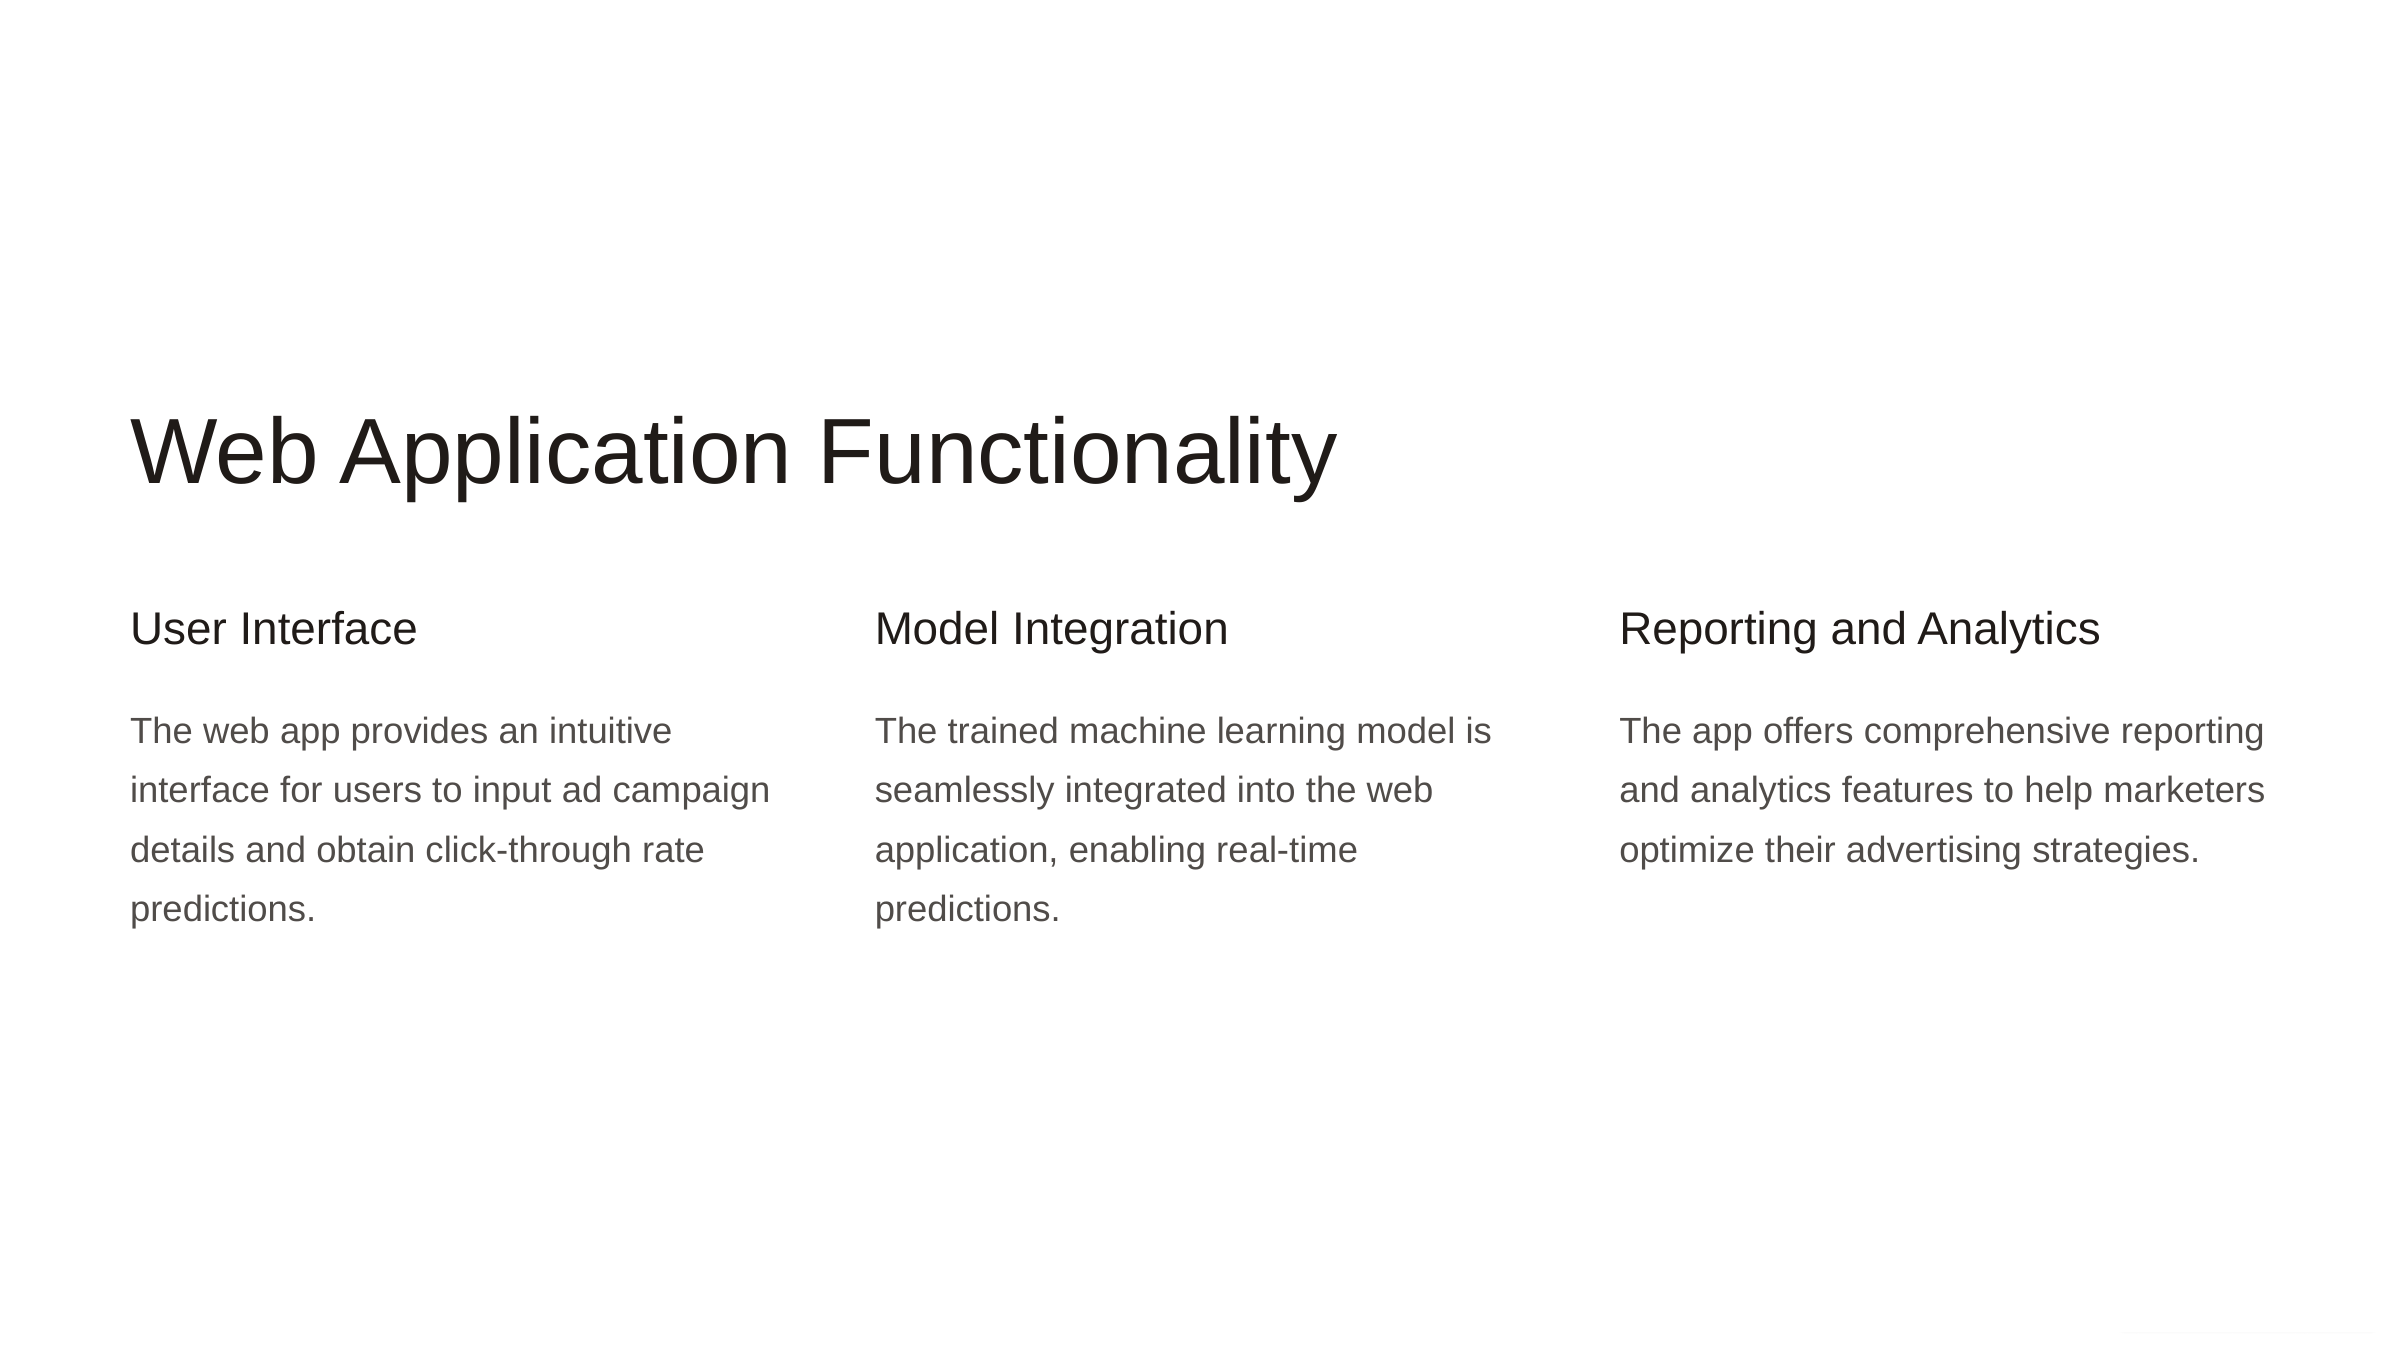

Web Application Functionality
User Interface
Model Integration
Reporting and Analytics
The web app provides an intuitive interface for users to input ad campaign details and obtain click-through rate predictions.
The trained machine learning model is seamlessly integrated into the web application, enabling real-time predictions.
The app offers comprehensive reporting and analytics features to help marketers optimize their advertising strategies.